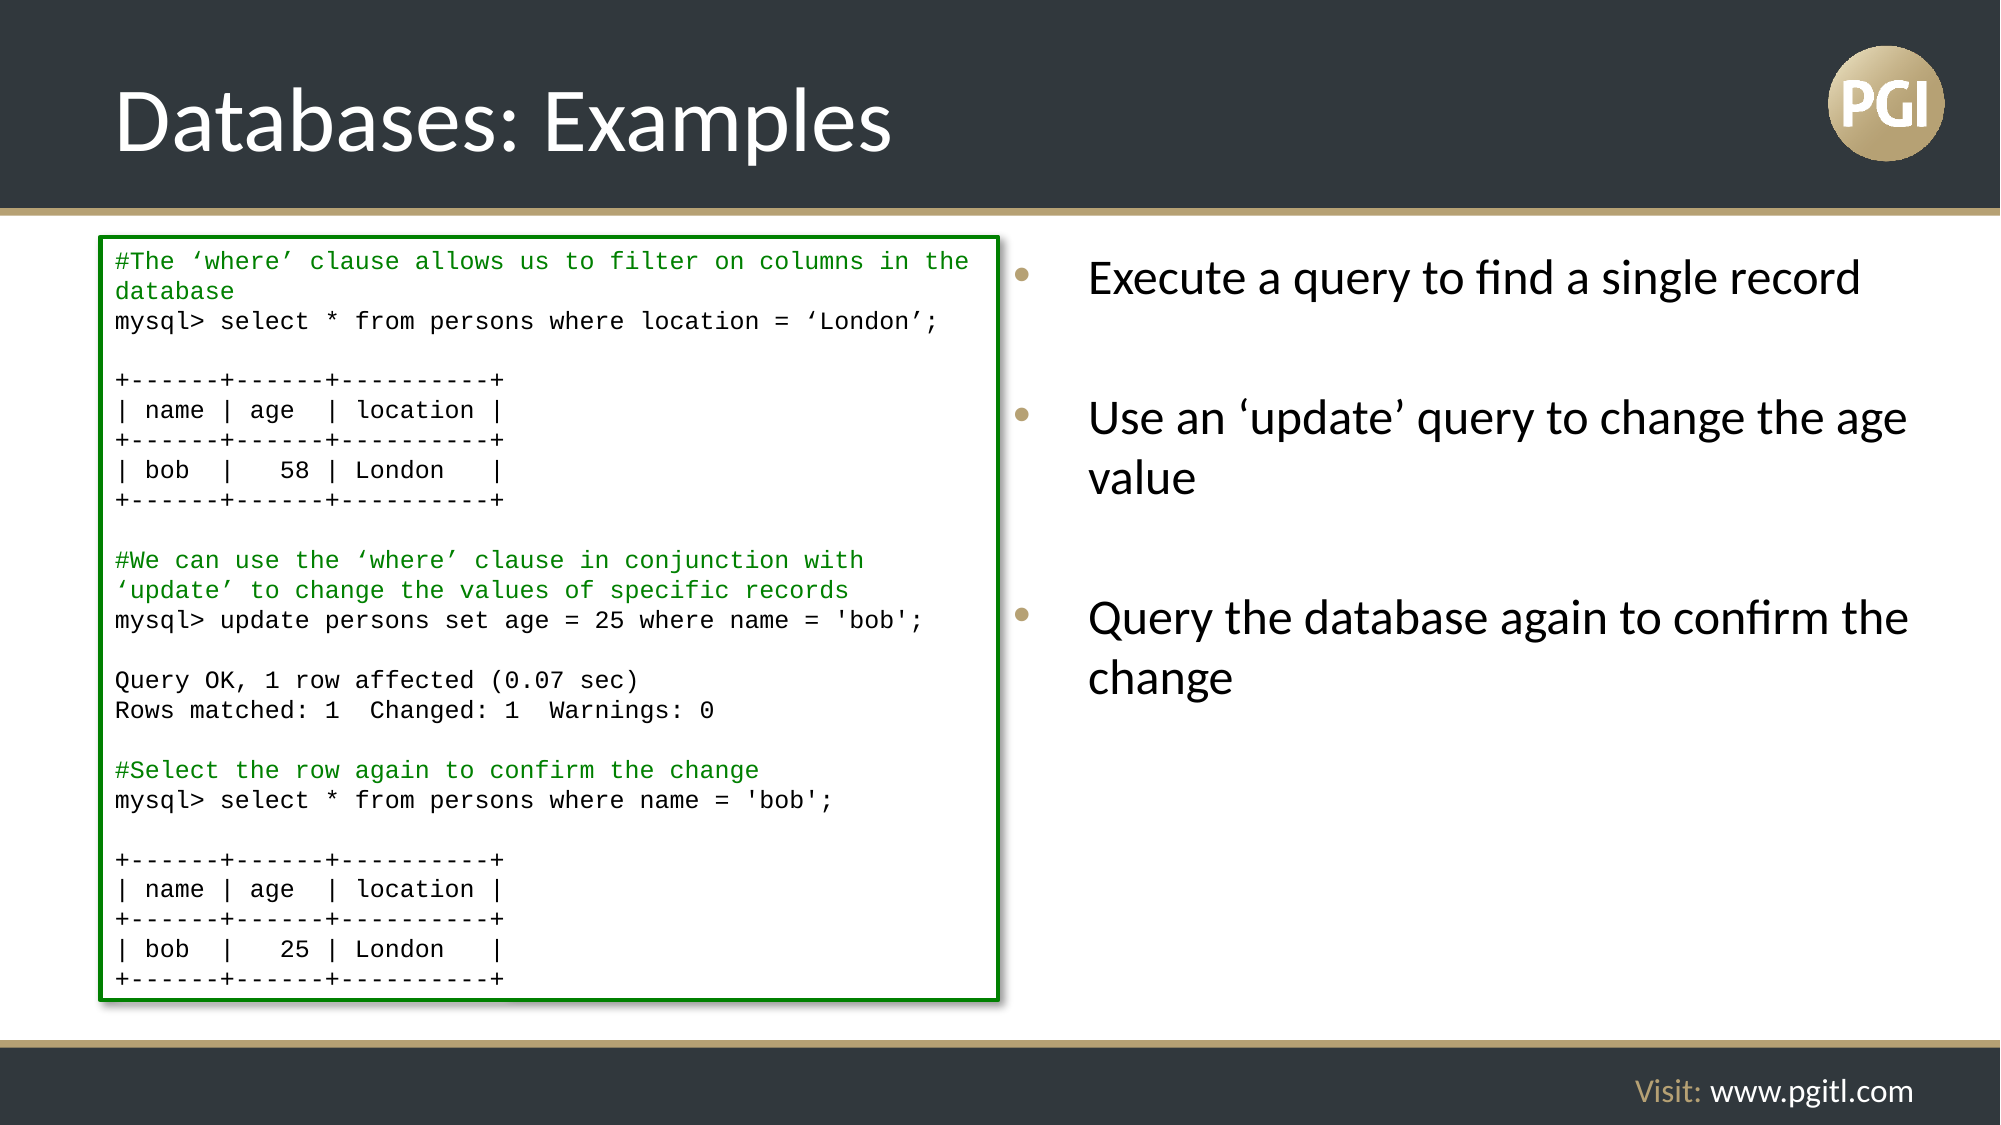

# Databases: Examples
#The ‘where’ clause allows us to filter on columns in the database
mysql> select * from persons where location = ‘London’;

+------+------+----------+
| name | age  | location |
+------+------+----------+
| bob  |   58 | London   |
+------+------+----------+

#We can use the ‘where’ clause in conjunction with ‘update’ to change the values of specific records
mysql> update persons set age = 25 where name = 'bob';

Query OK, 1 row affected (0.07 sec)
Rows matched: 1  Changed: 1  Warnings: 0

#Select the row again to confirm the change
mysql> select * from persons where name = 'bob';

+------+------+----------+
| name | age  | location |
+------+------+----------+
| bob  |   25 | London   |
+------+------+----------+
Execute a query to find a single record

Use an ‘update’ query to change the age value

Query the database again to confirm the change